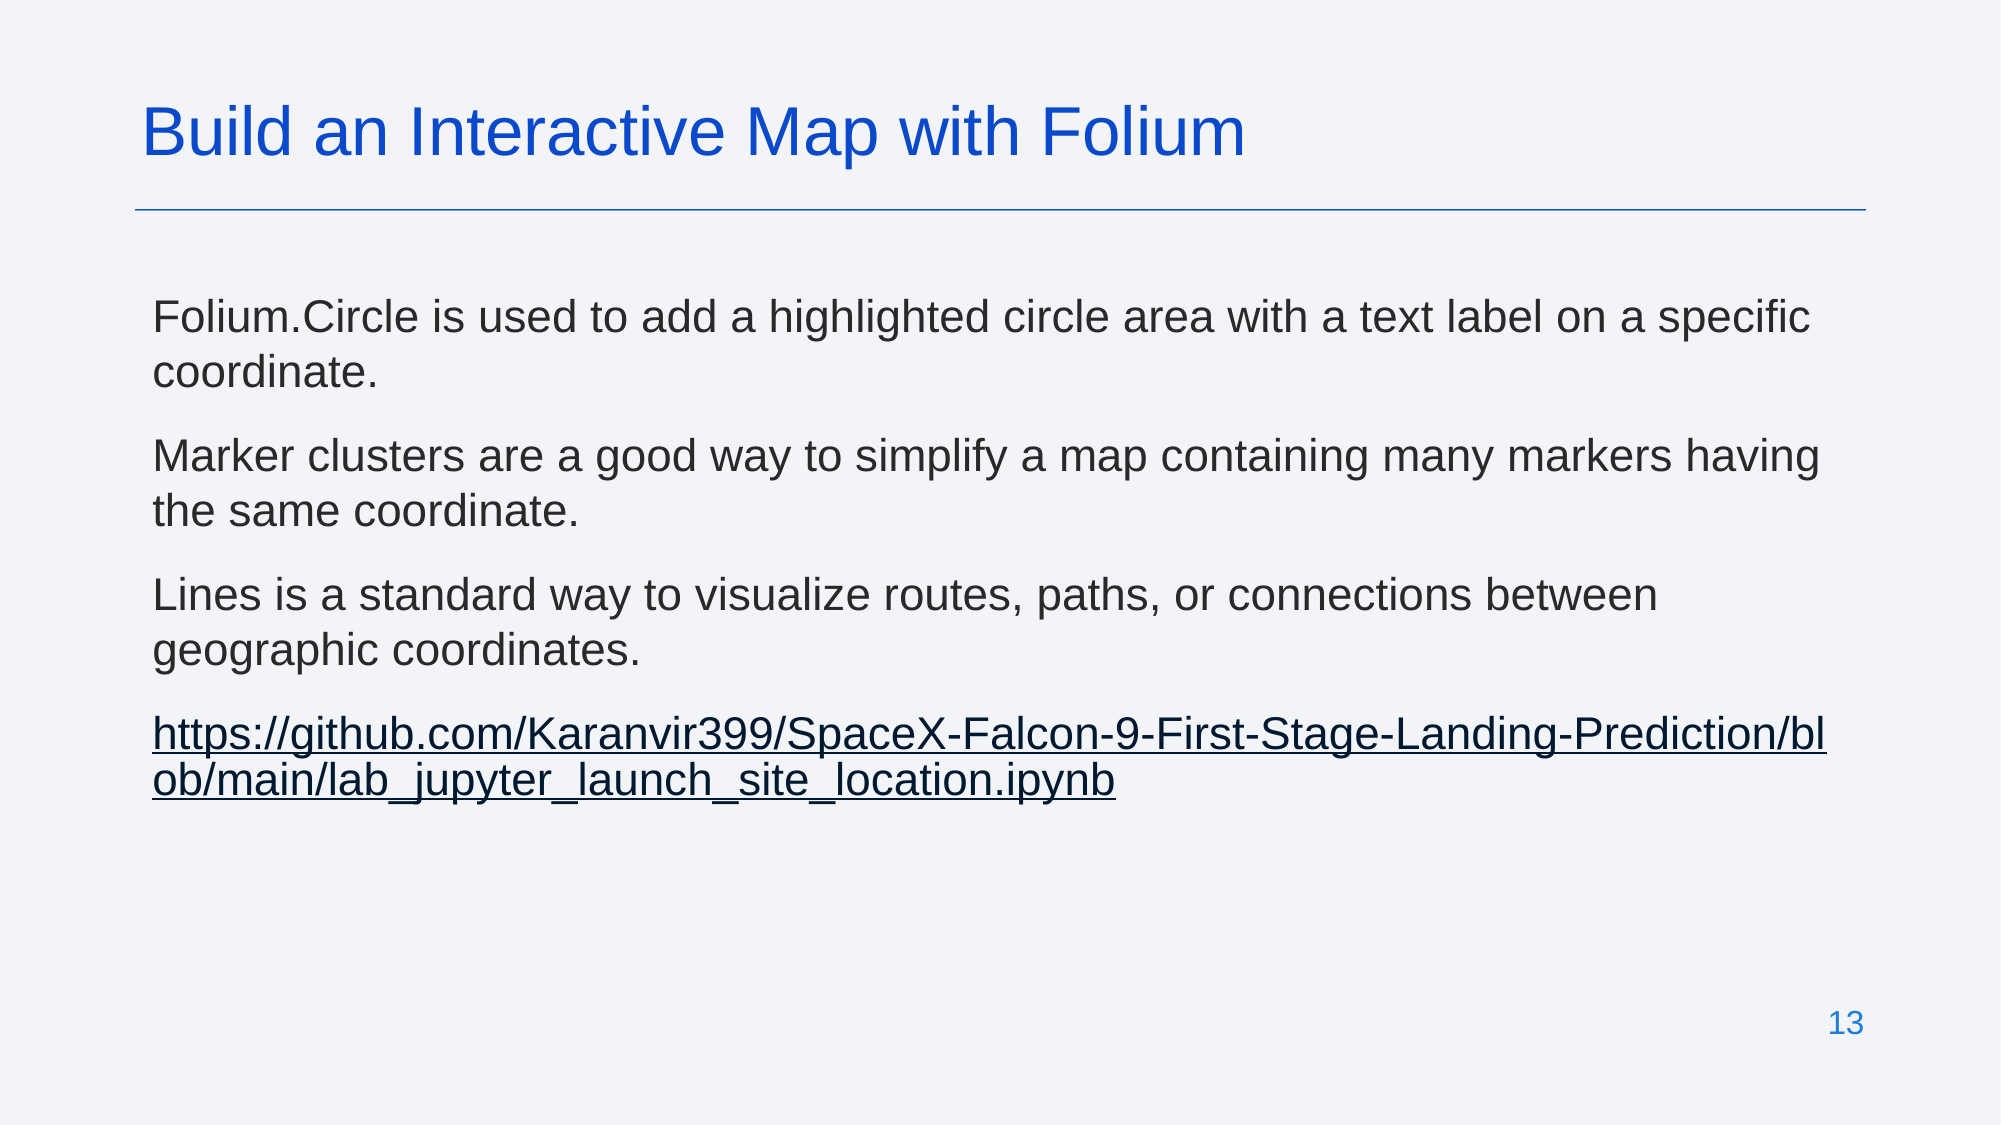

Build an Interactive Map with Folium
Folium.Circle is used to add a highlighted circle area with a text label on a specific coordinate.
Marker clusters are a good way to simplify a map containing many markers having the same coordinate.
Lines is a standard way to visualize routes, paths, or connections between geographic coordinates.
https://github.com/Karanvir399/SpaceX-Falcon-9-First-Stage-Landing-Prediction/blob/main/lab_jupyter_launch_site_location.ipynb

13